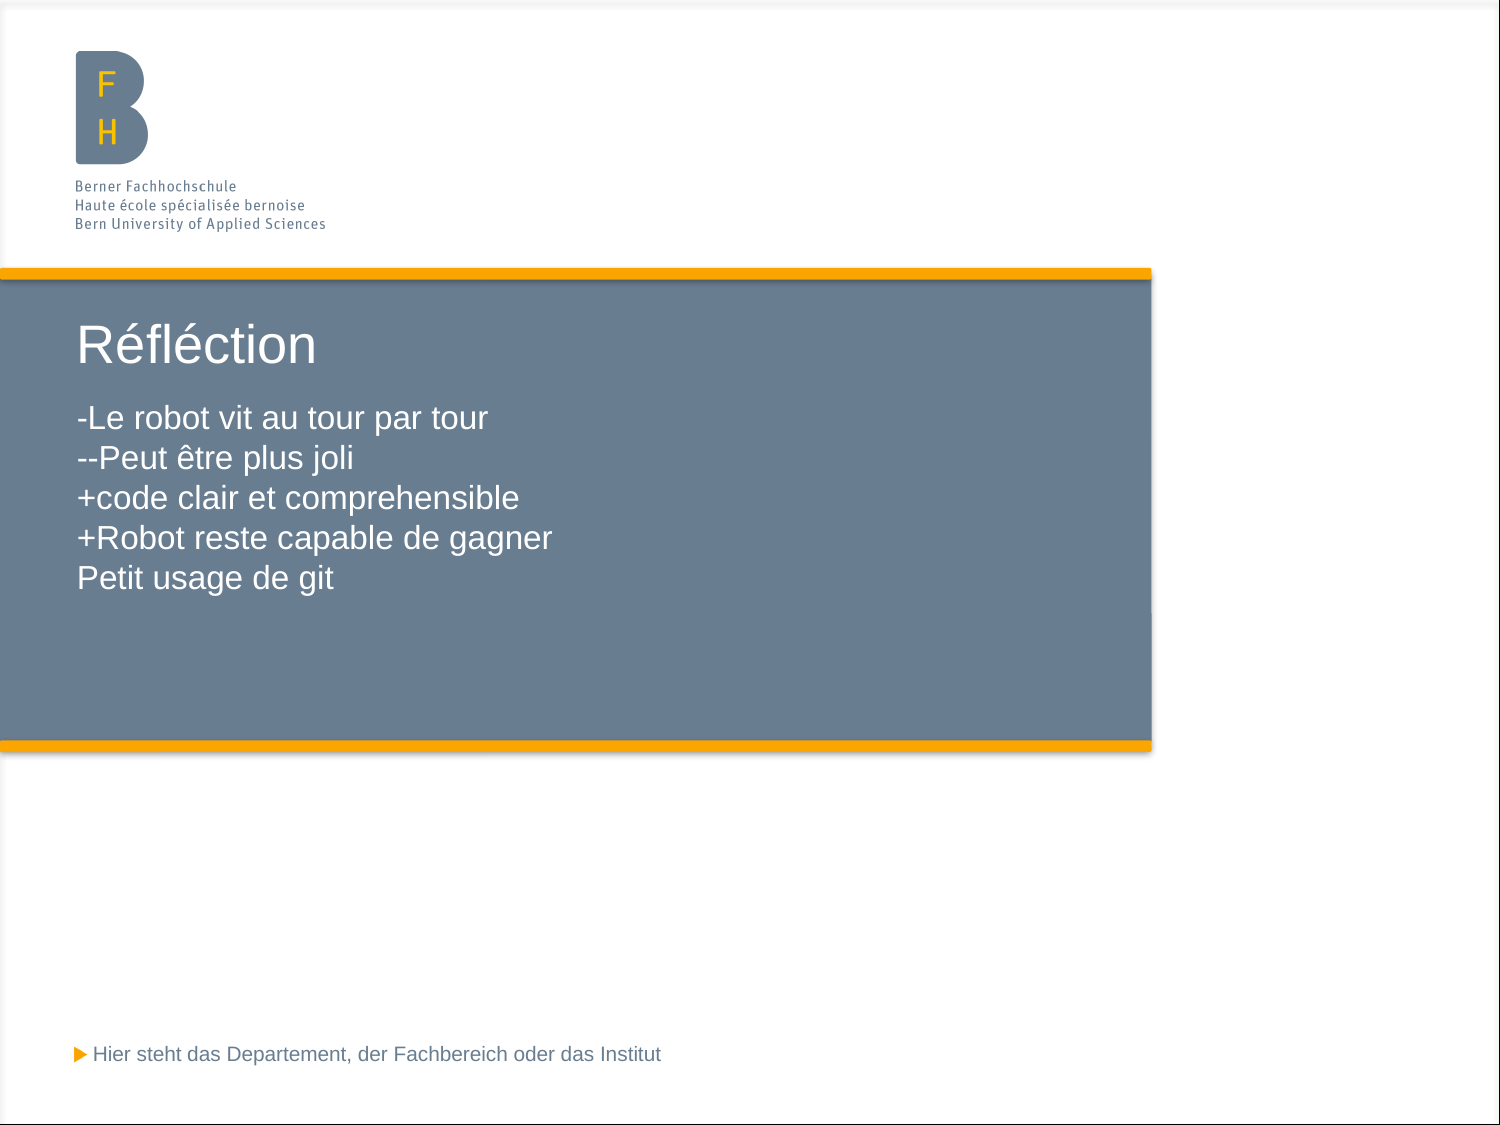

# Réfléction
-Le robot vit au tour par tour
--Peut être plus joli
+code clair et comprehensible
+Robot reste capable de gagner
Petit usage de git
Hier steht das Departement, der Fachbereich oder das Institut